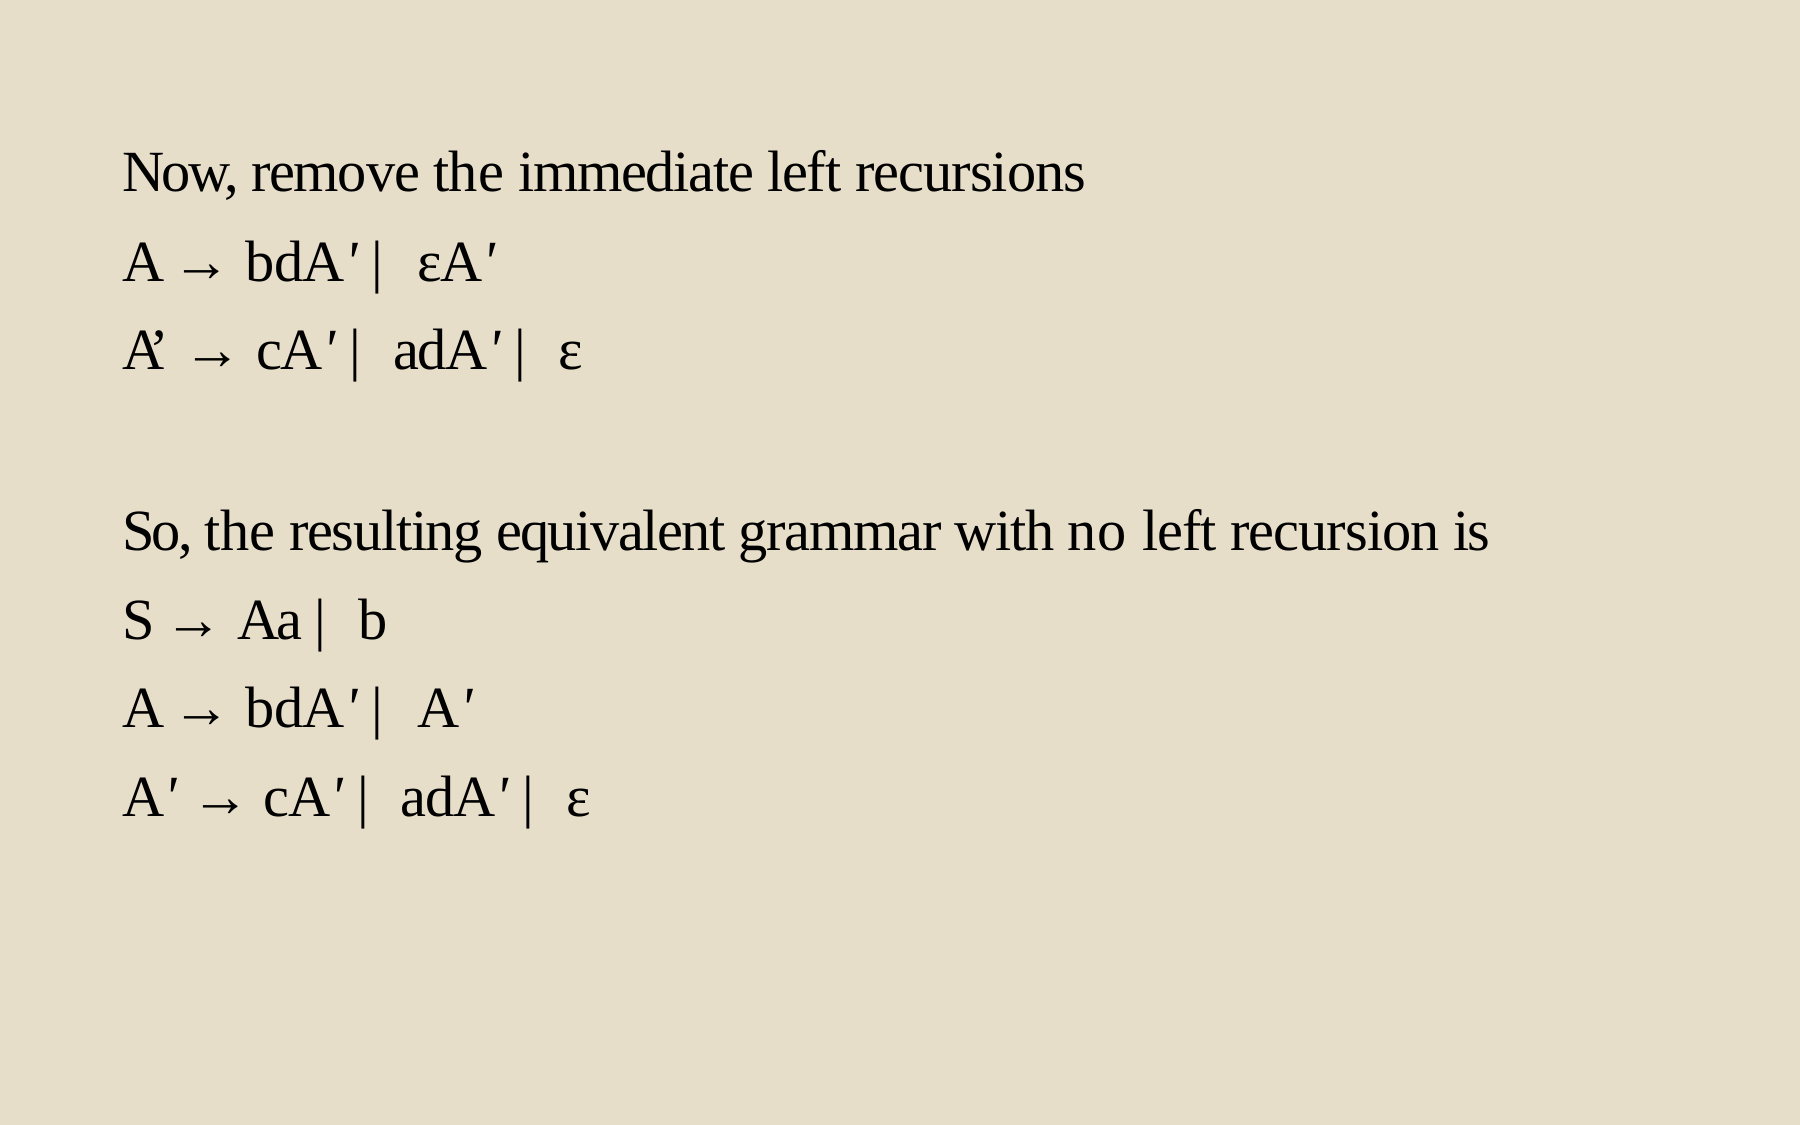

Now, remove the immediate left recursions
A → bdA' | εA'
A’ → cA' | adA' | ε

So, the resulting equivalent grammar with no left recursion is
S → Aa | b
A → bdA' | A'
A' → cA' | adA' | ε